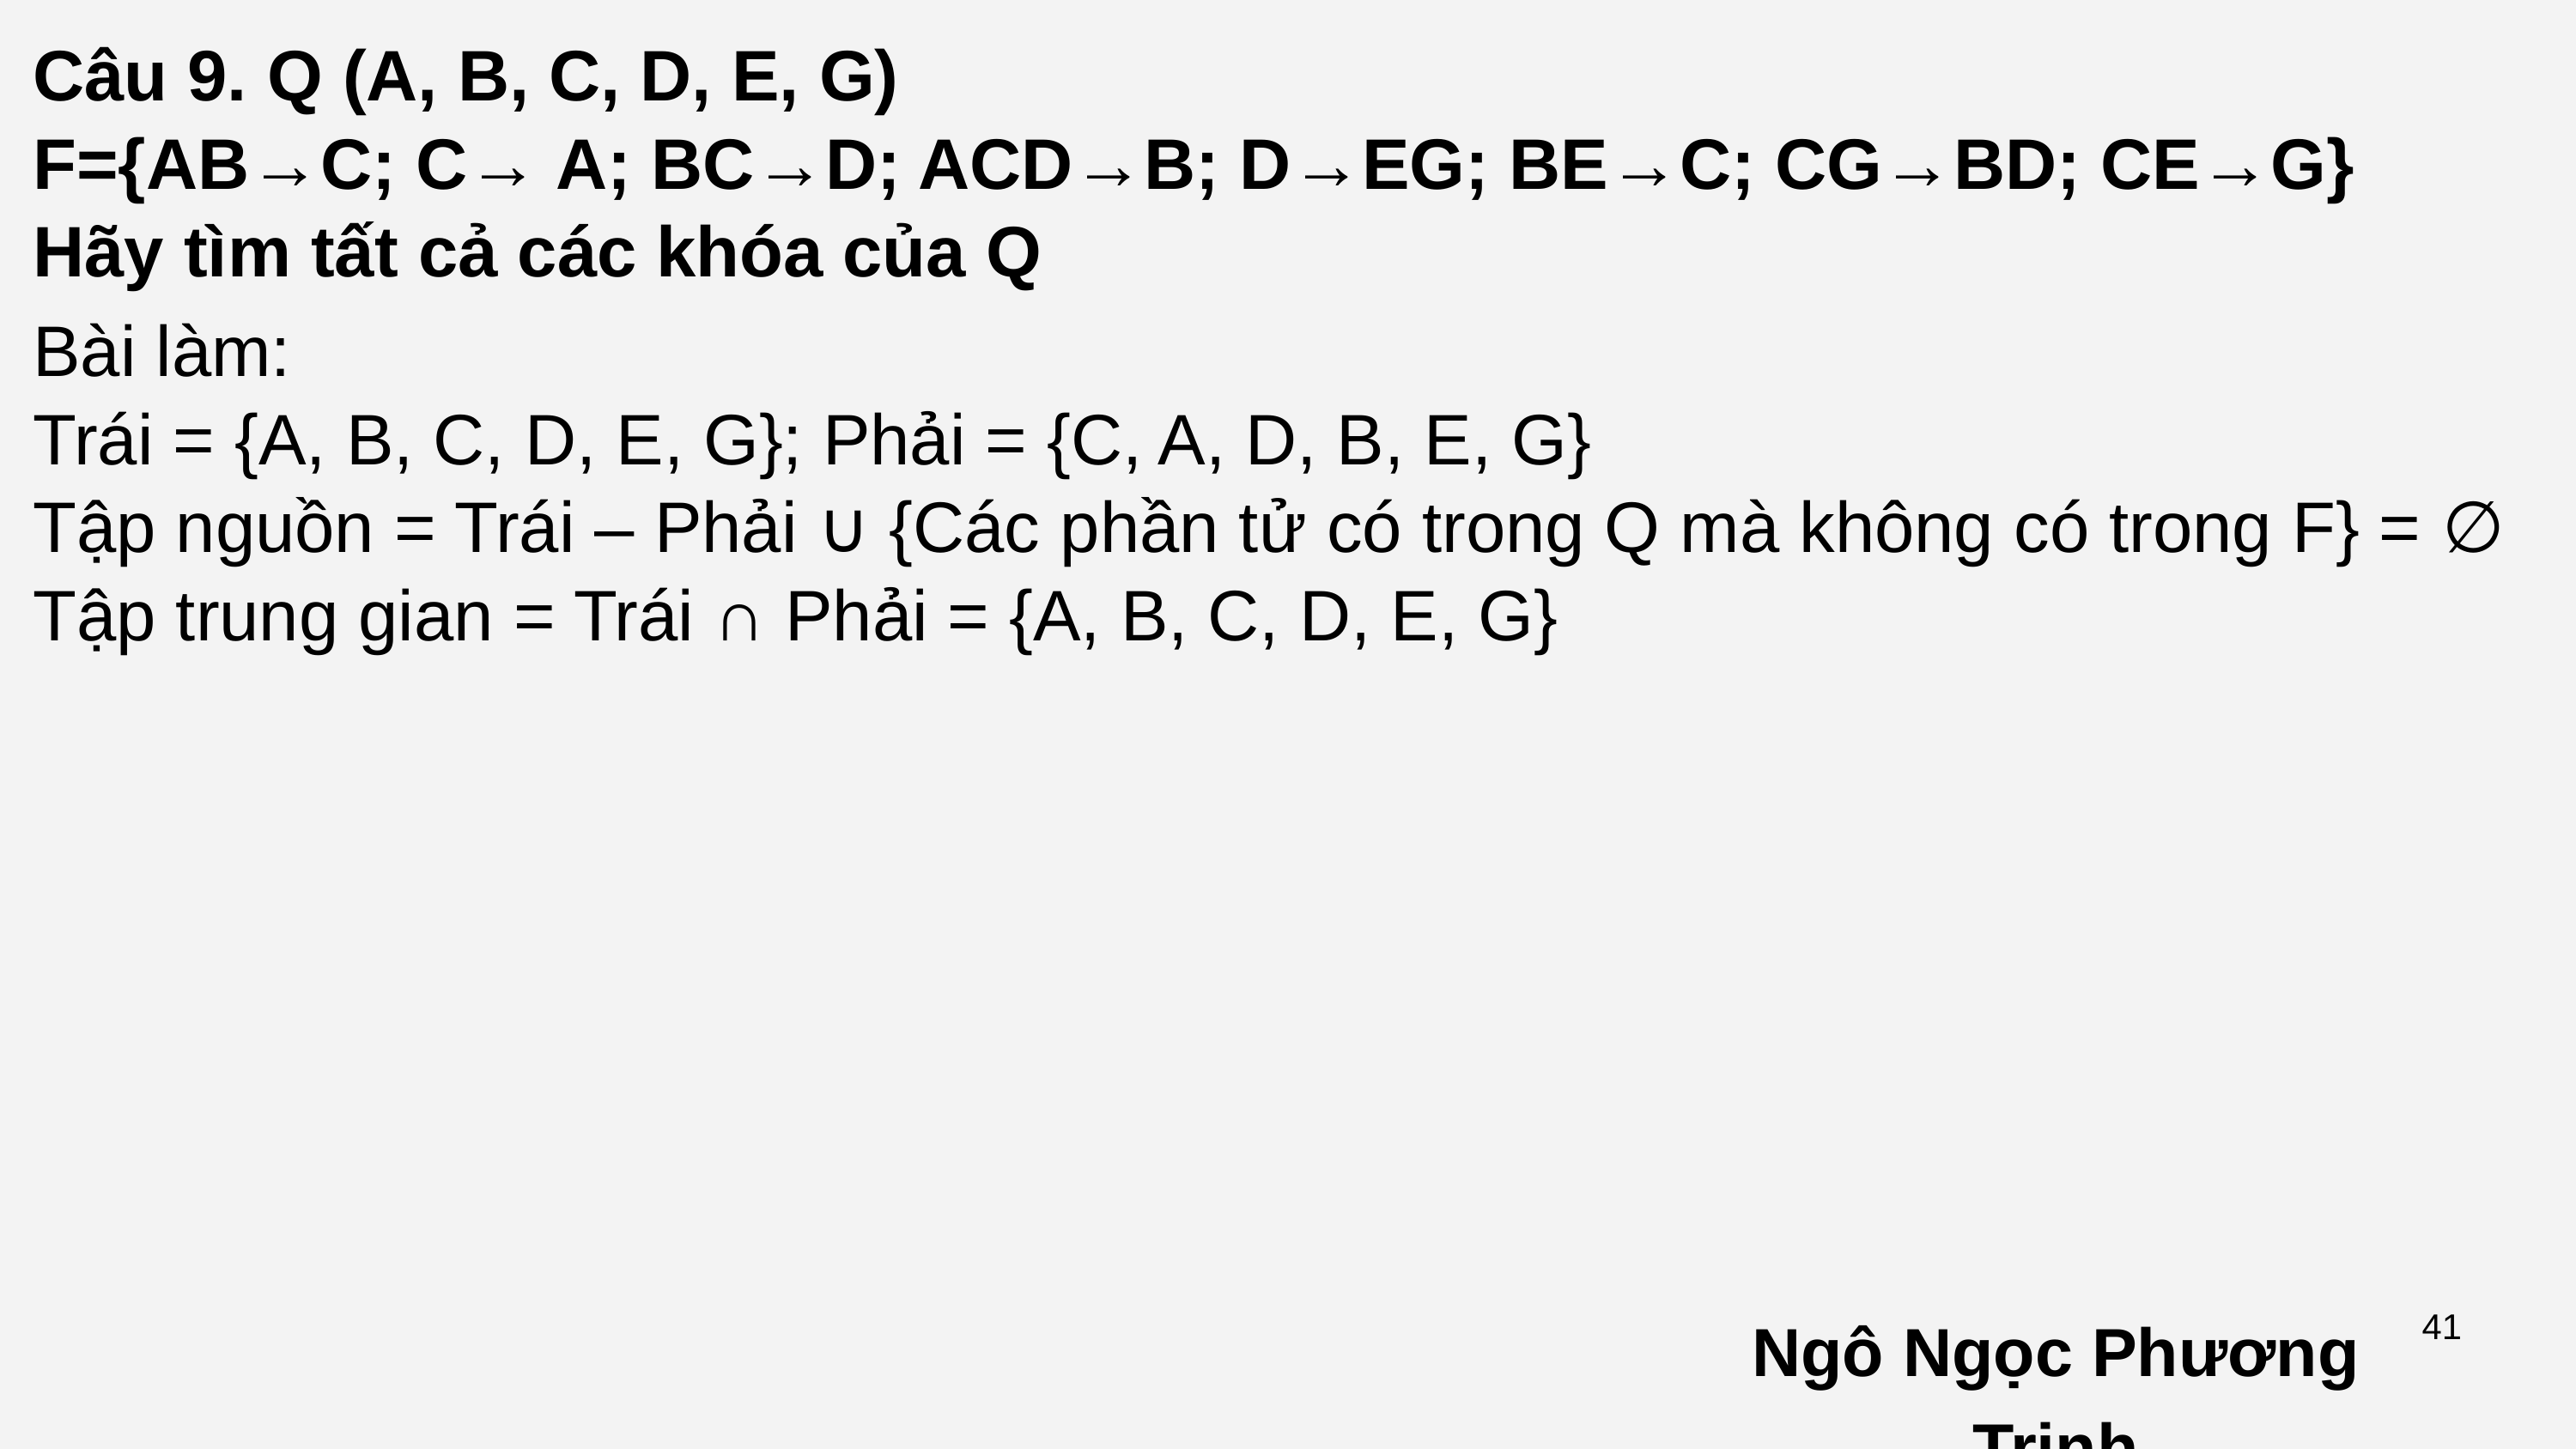

Câu 9. Q (A, B, C, D, E, G)
F={AB→C; C→ A; BC→D; ACD→B; D→EG; BE→C; CG→BD; CE→G}
Hãy tìm tất cả các khóa của Q

Bài làm:
Trái = {A, B, C, D, E, G}; Phải = {C, A, D, B, E, G}
Tập nguồn = Trái – Phải ∪ {Các phần tử có trong Q mà không có trong F} = ∅
Tập trung gian = Trái ∩ Phải = {A, B, C, D, E, G}
Ngô Ngọc Phương Trinh
41